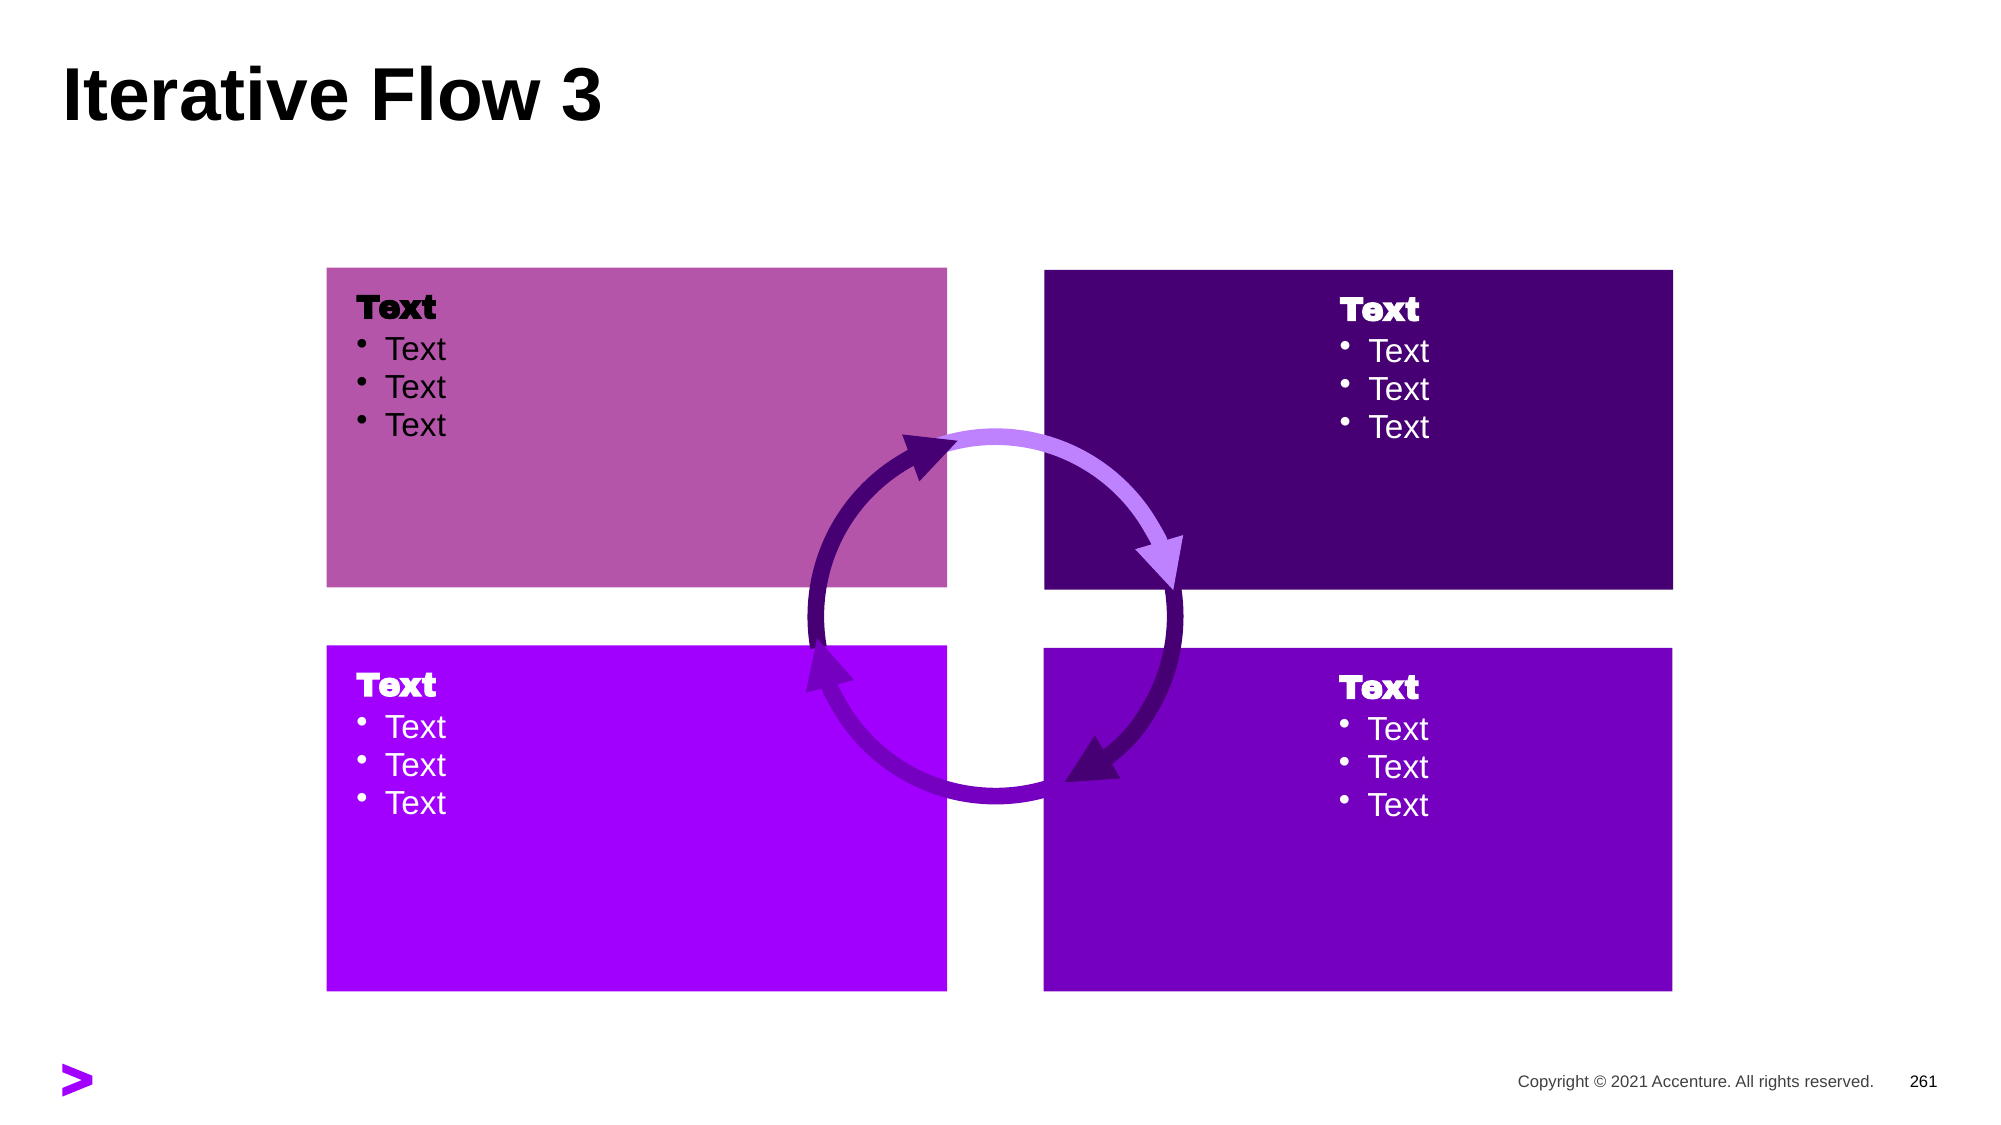

# Iterative Flow 3
Text
Text
Text
Text
Text
Text
Text
Text

Text
Text
Text
Text
Text
Text
Text
Text
Copyright © 2021 Accenture. All rights reserved.
261